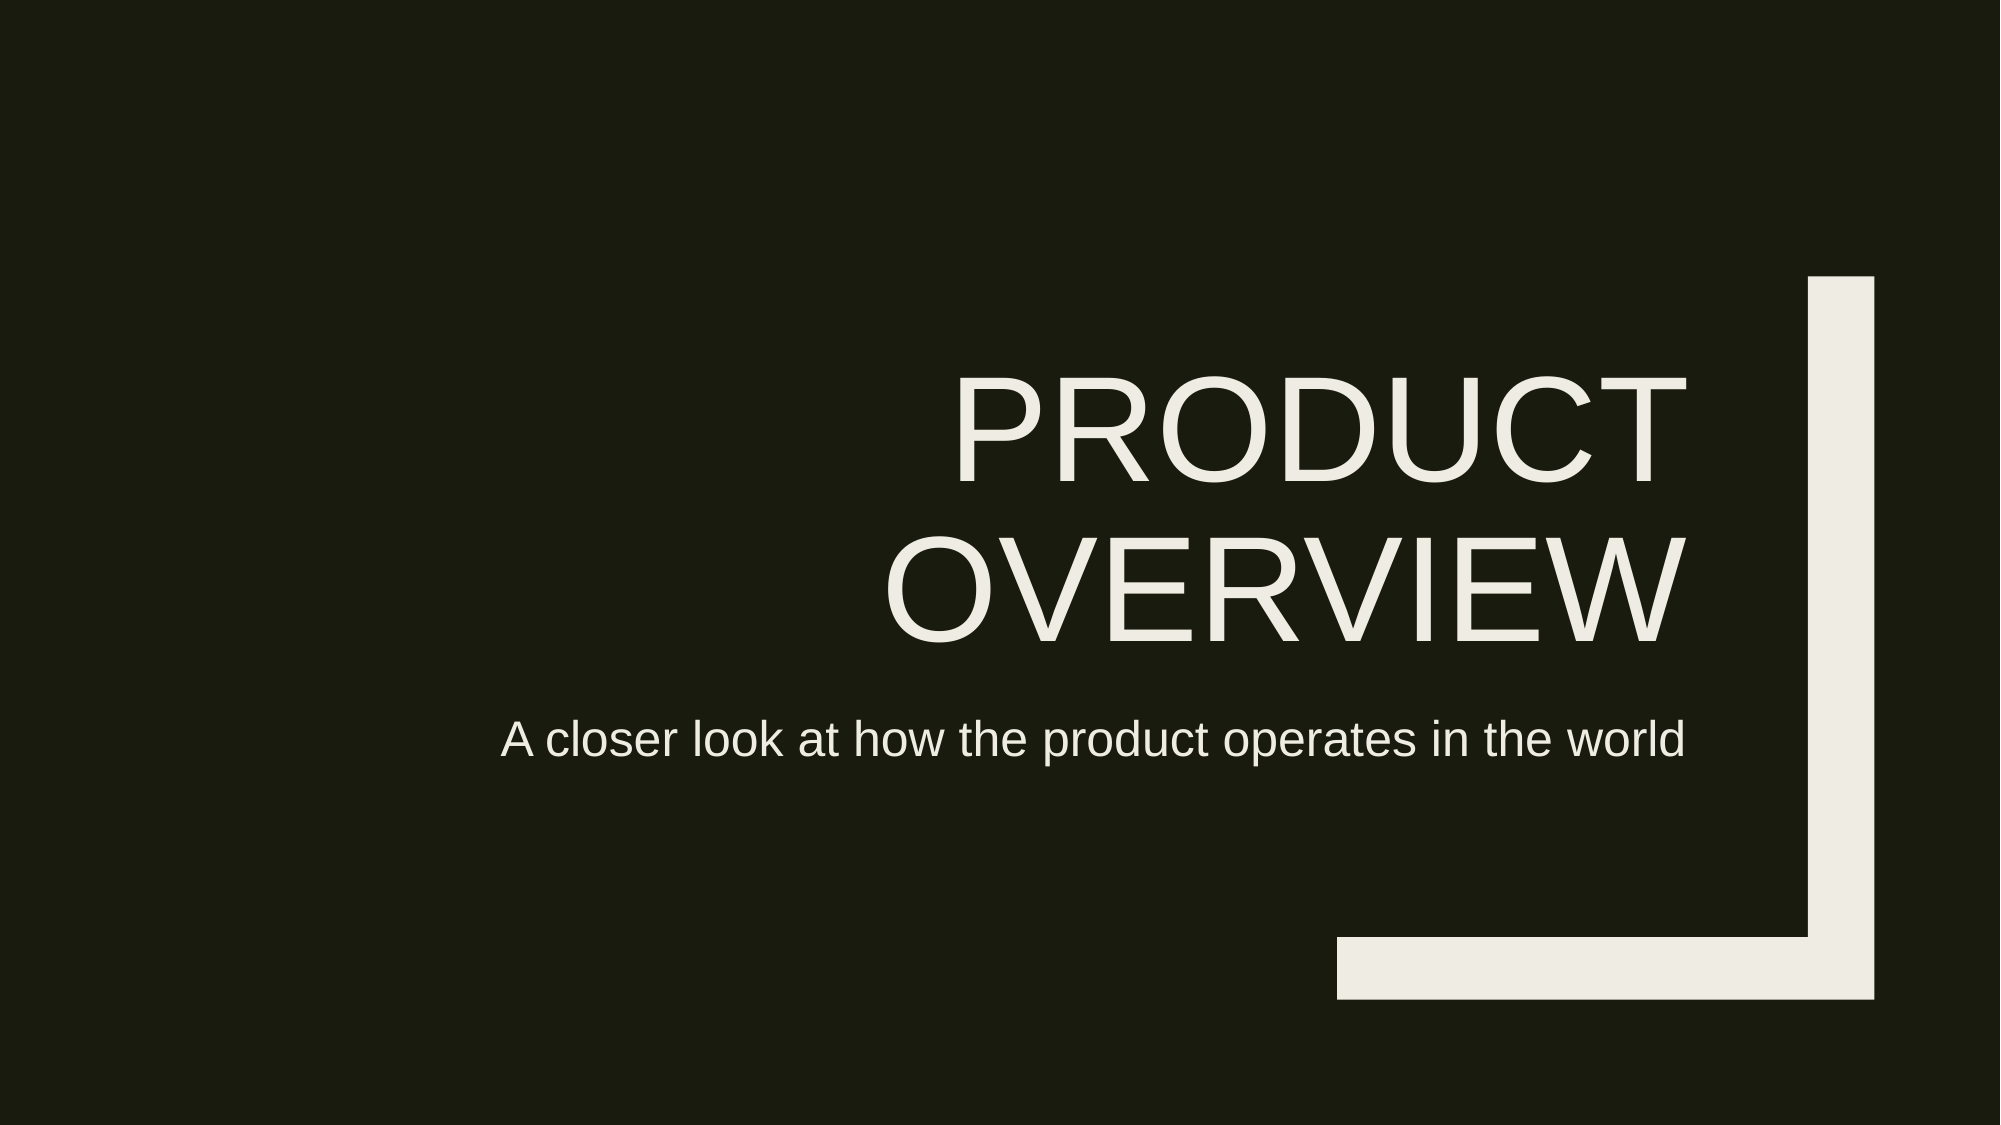

# Product Overview
A closer look at how the product operates in the world